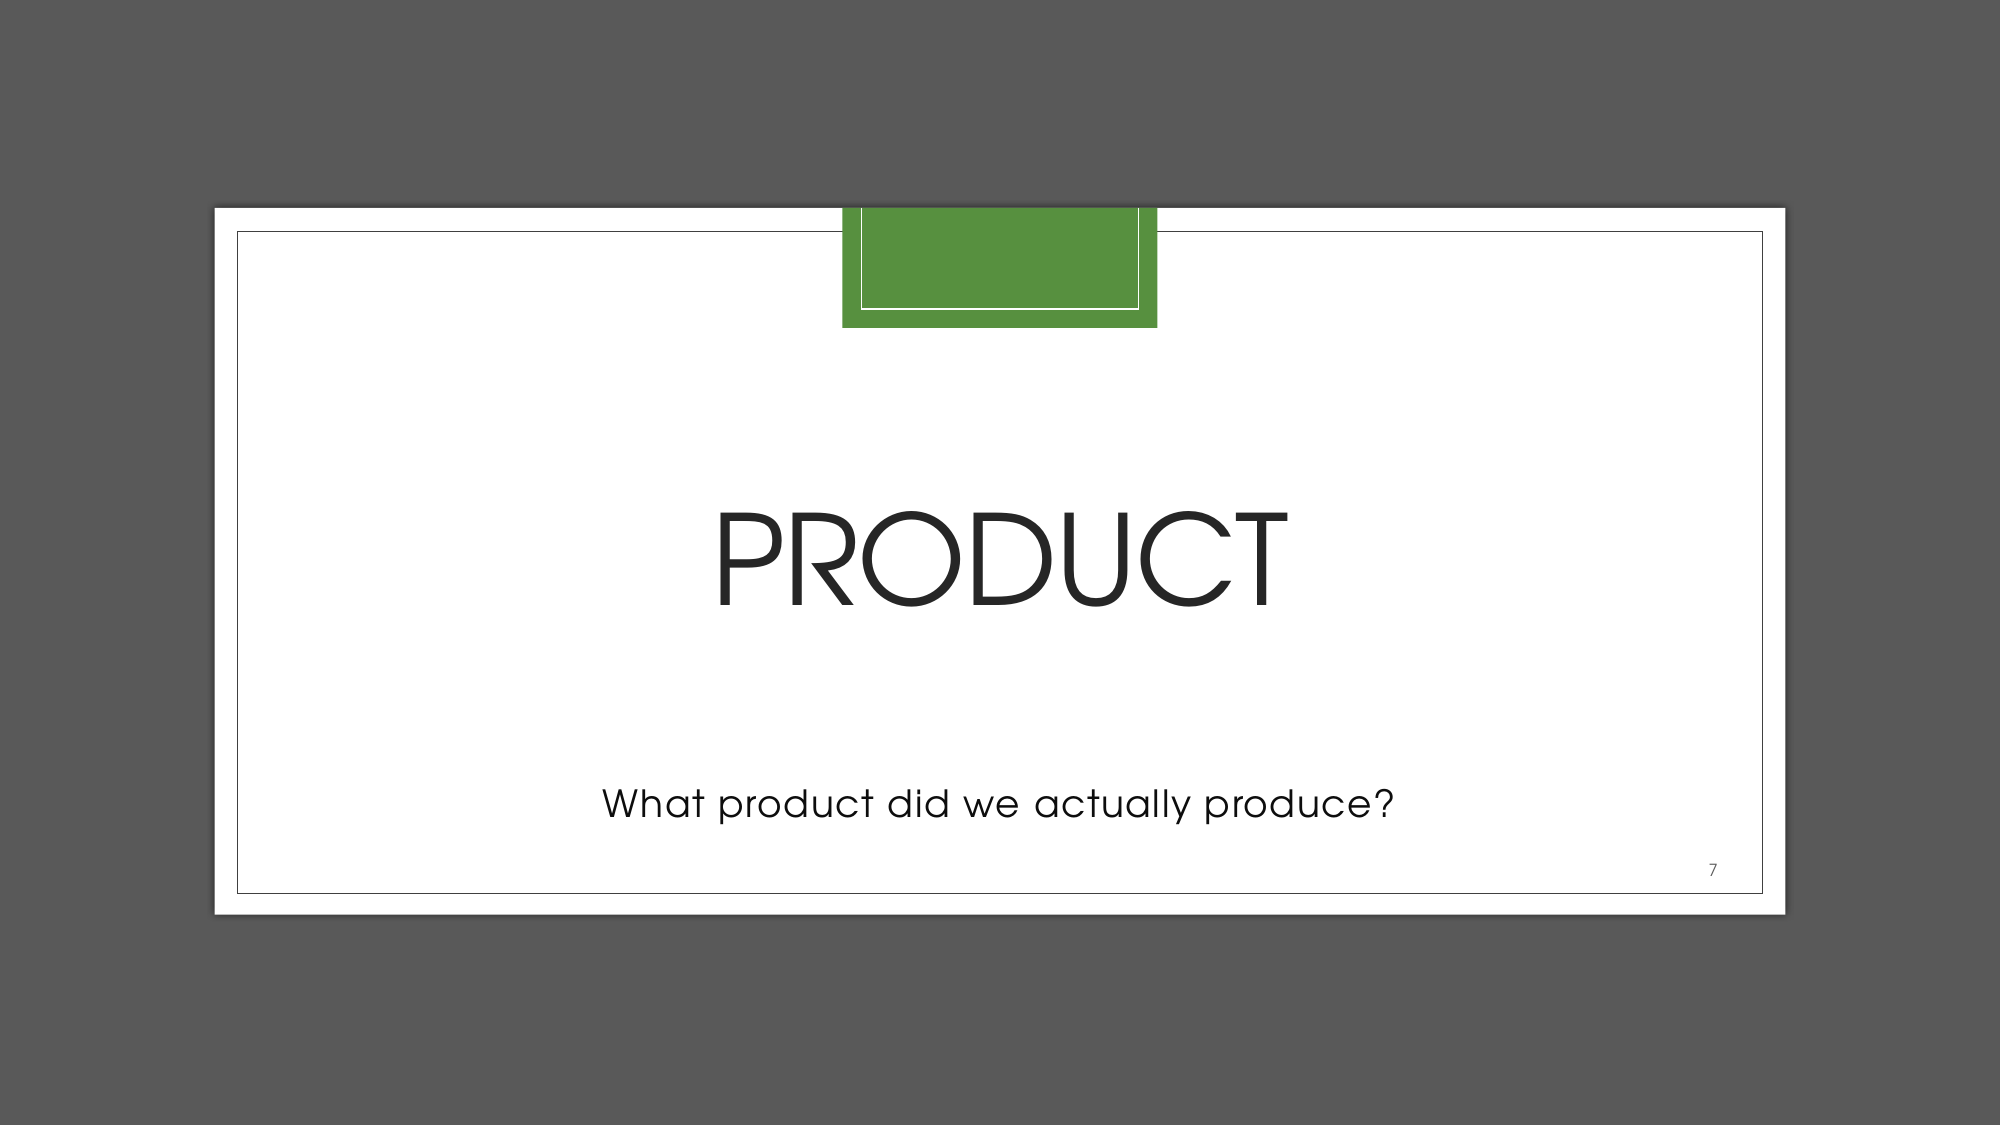

# Product
What product did we actually produce?
7